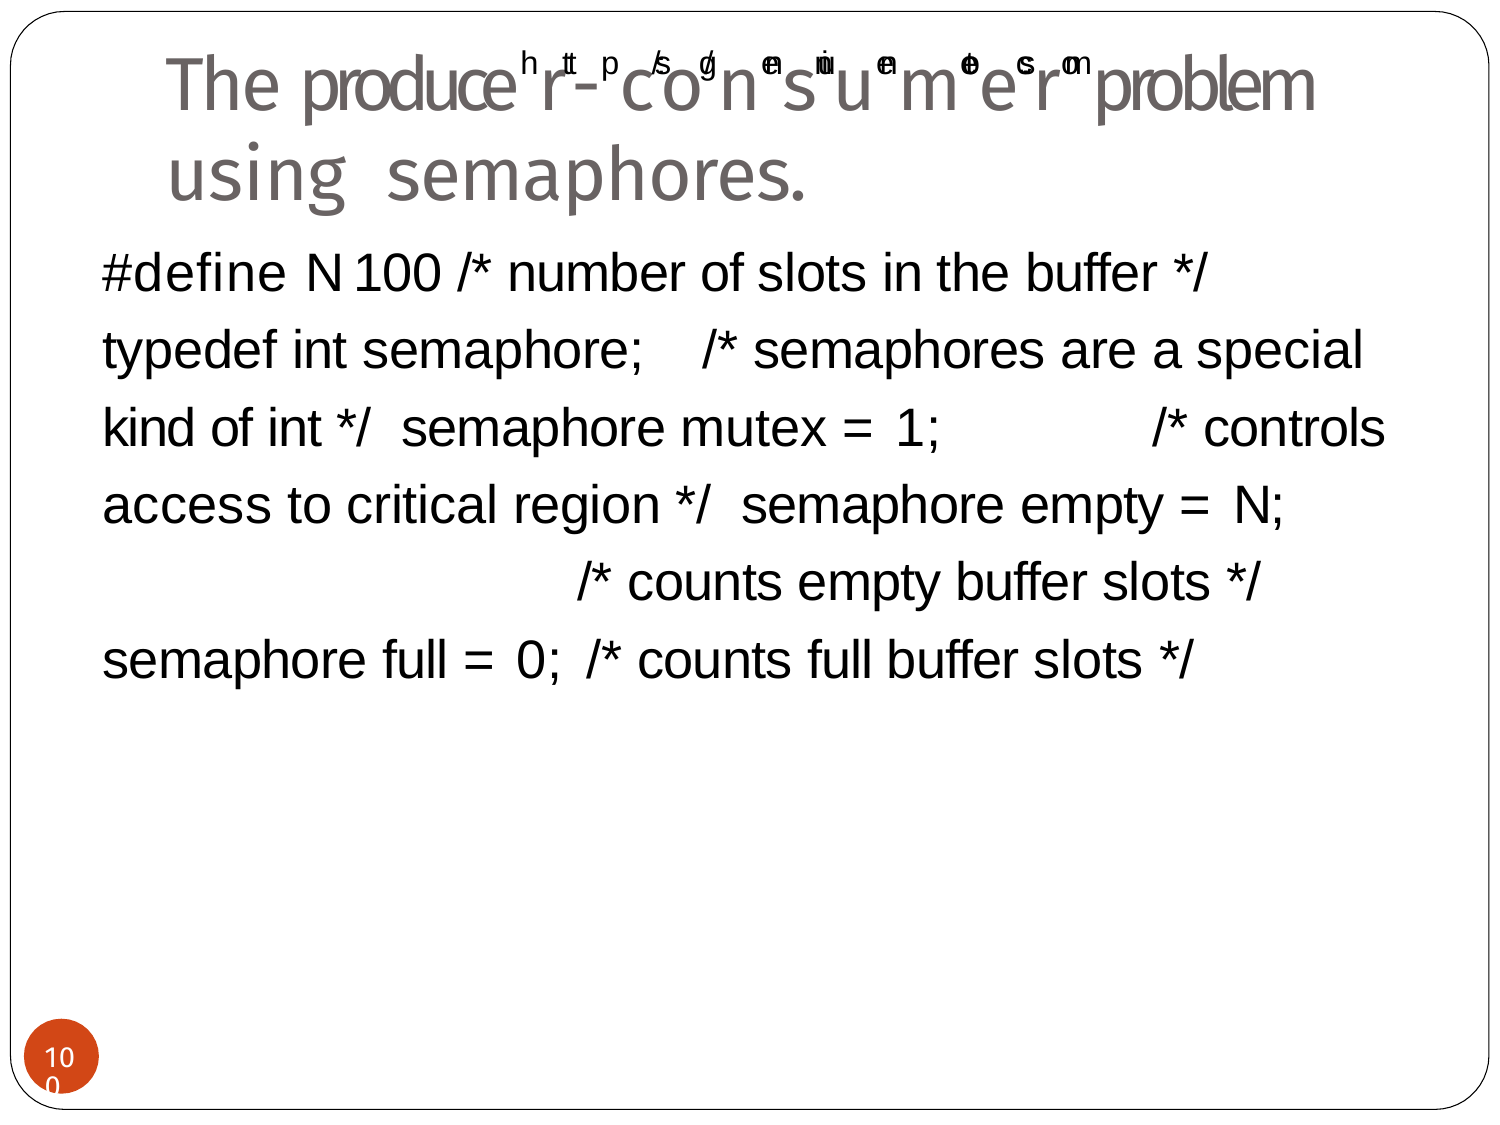

# The producehrtt-pcs:/o/gnensuinuenmotees.cromproblem using  semaphores.
#define N 100 /* number of slots in the buffer */
typedef int semaphore;	/* semaphores are a special kind of int */  semaphore mutex = 1;		/* controls access to critical region */  semaphore empty = N;		/* counts empty buffer slots */  semaphore full = 0;		/* counts full buffer slots */

100